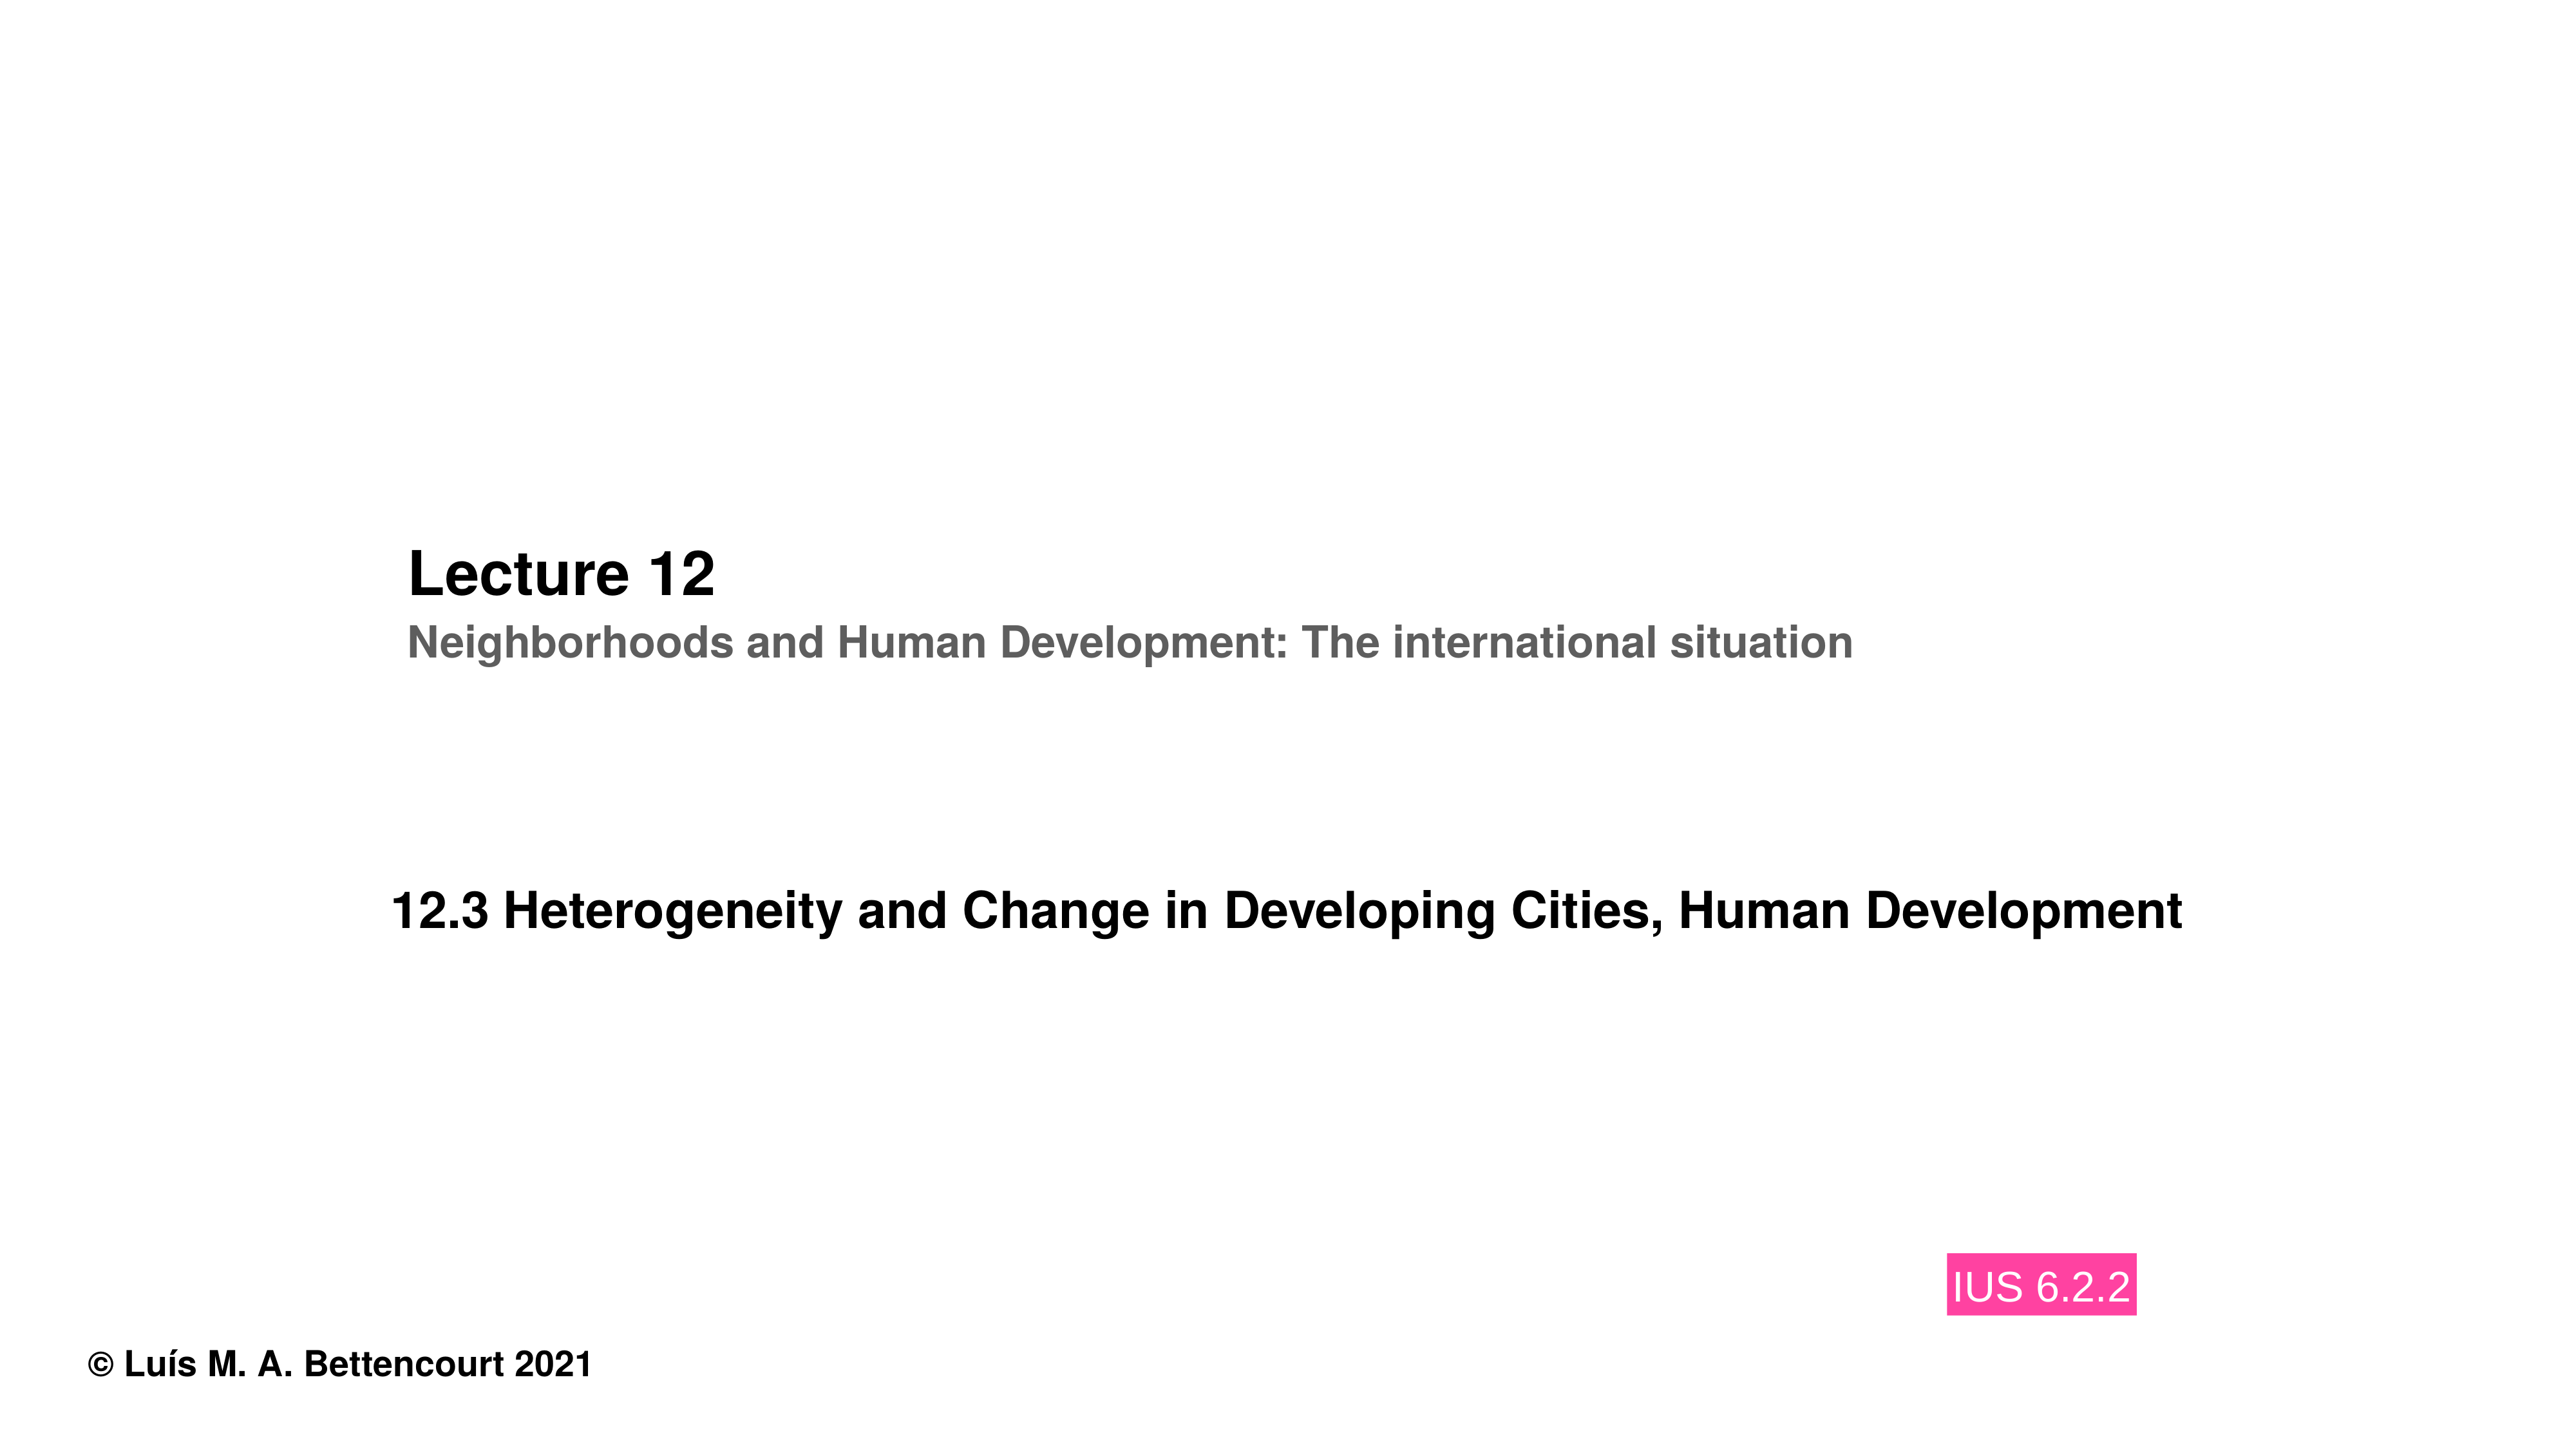

# Lecture 12
Neighborhoods and Human Development: The international situation
12.3 Heterogeneity and Change in Developing Cities, Human Development
IUS 6.2.2
© Luís M. A. Bettencourt 2021